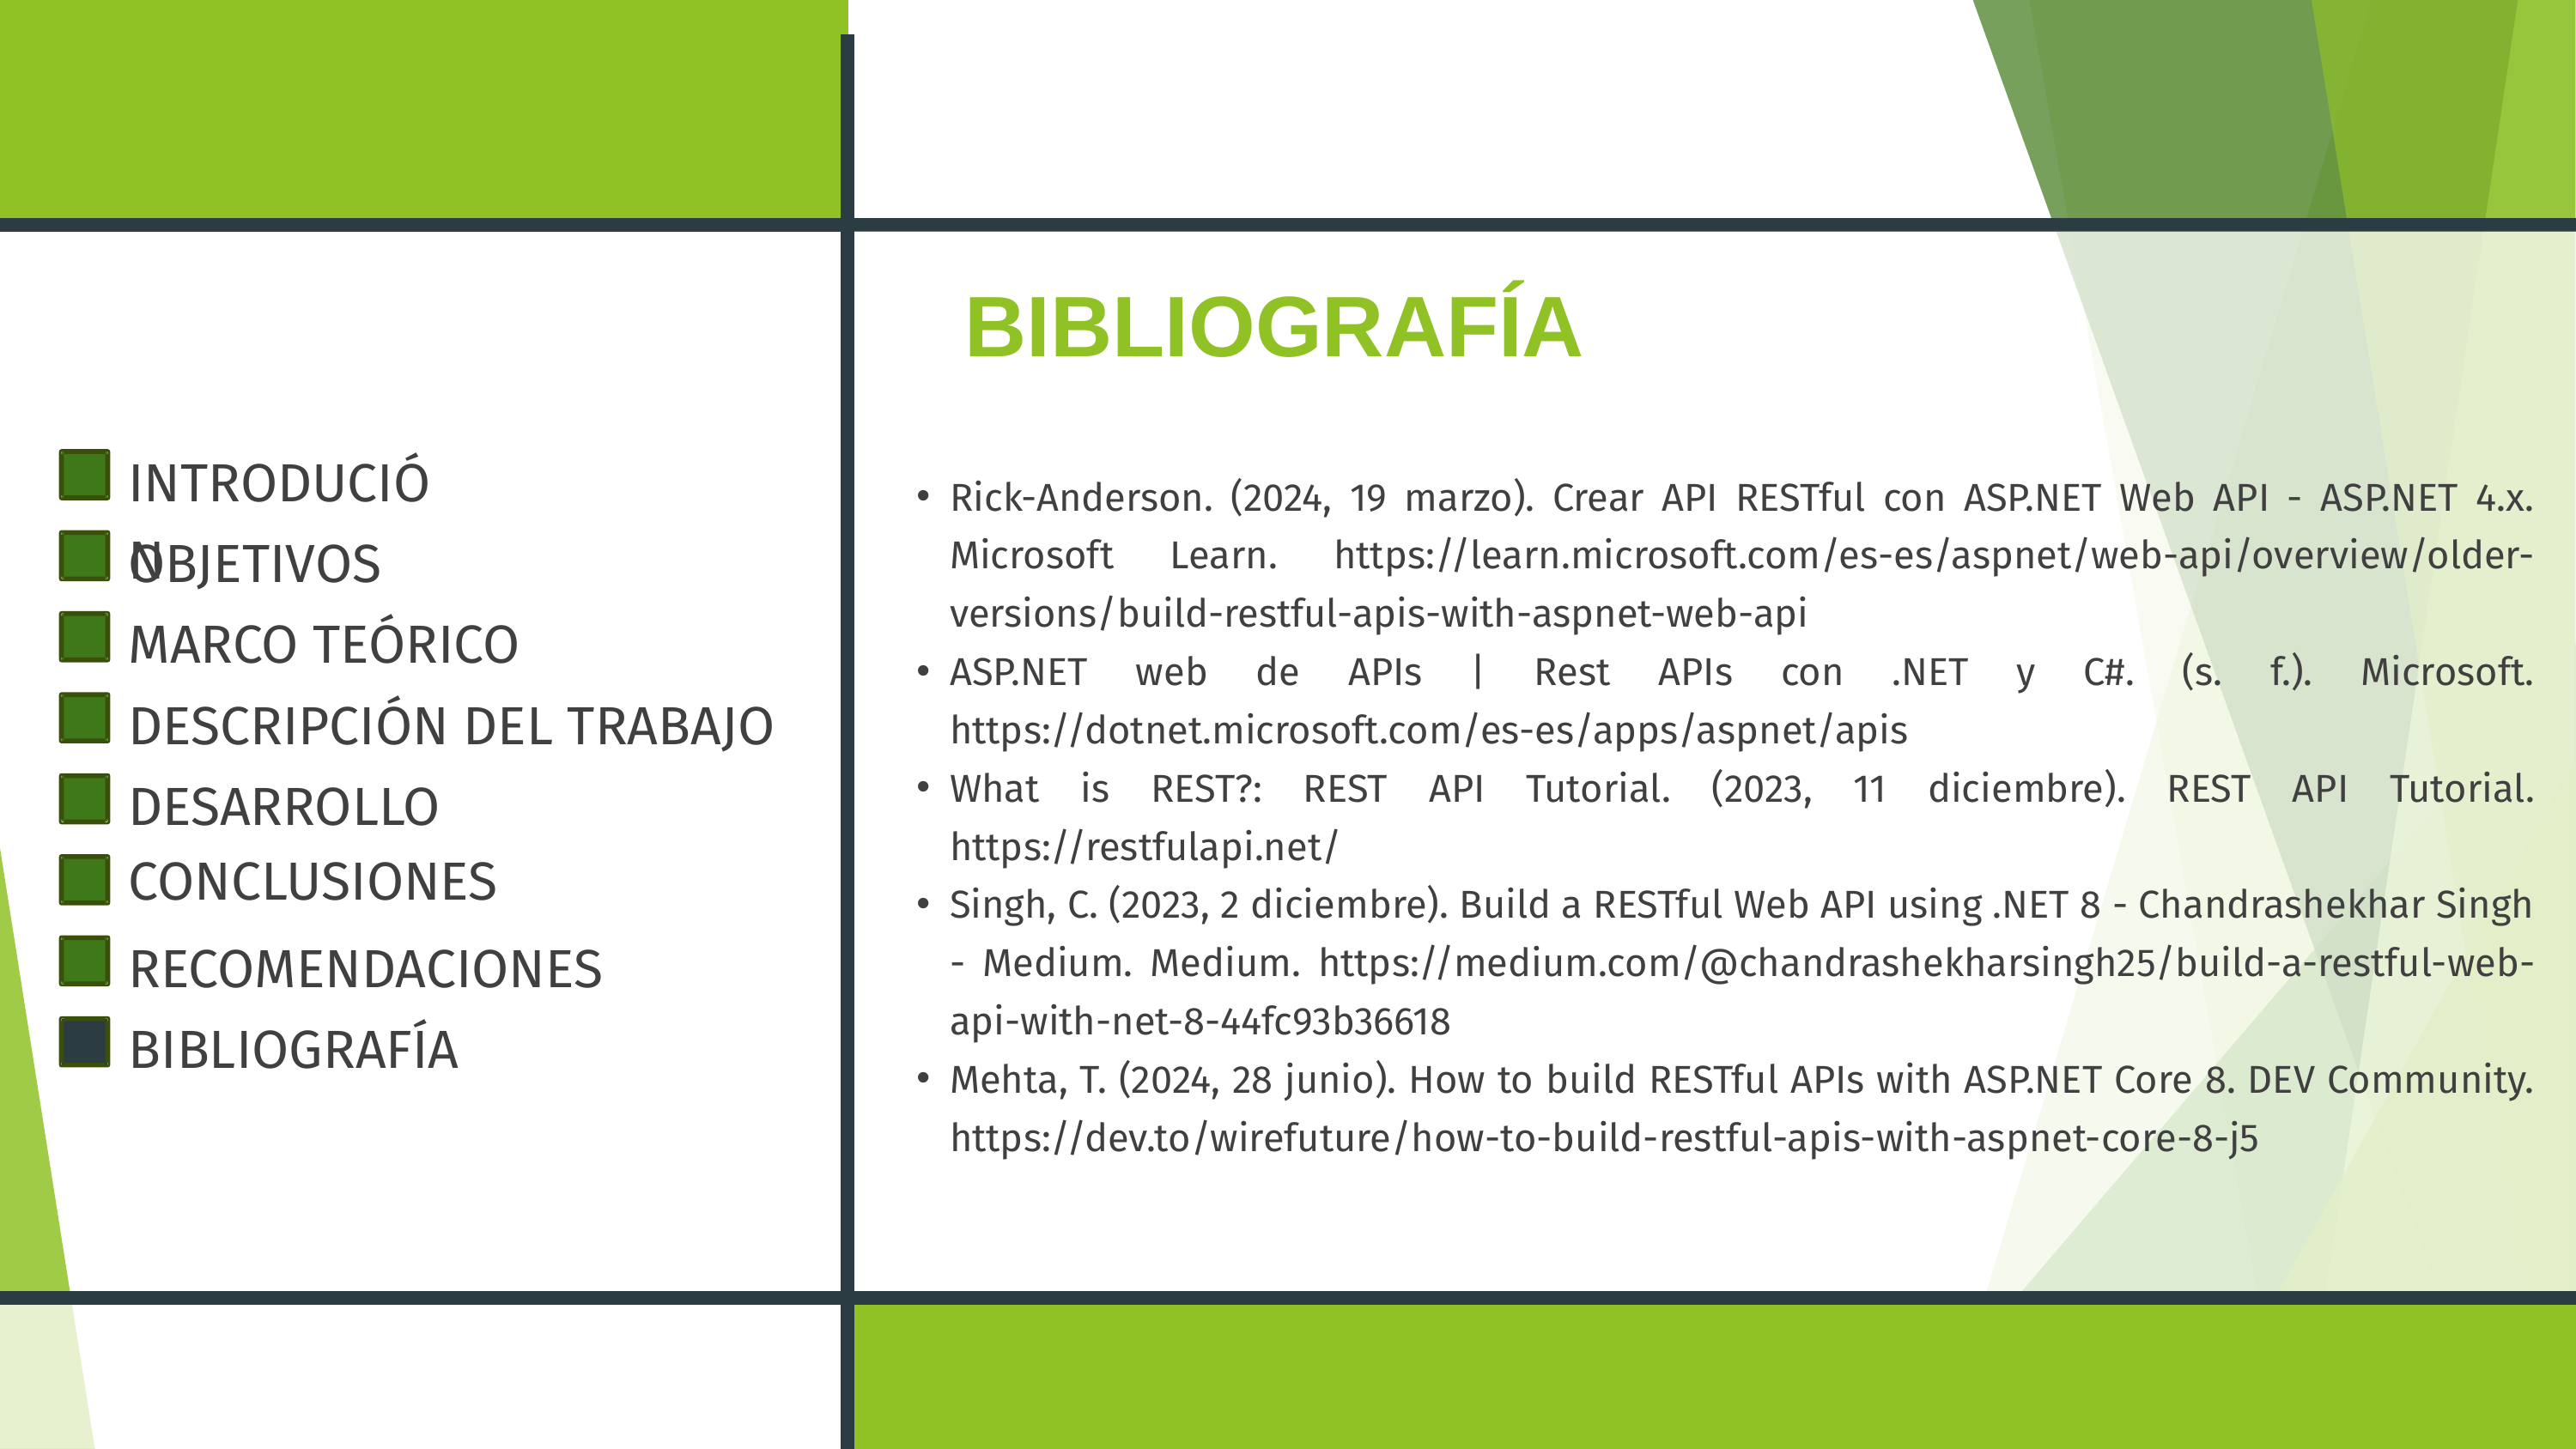

BIBLIOGRAFÍA
INTRODUCIÓN

OBJETIVOS

MARCO TEÓRICO

DESCRIPCIÓN DEL TRABAJO

DESARROLLO

CONCLUSIONES

RECOMENDACIONES

BIBLIOGRAFÍA

Rick-Anderson. (2024, 19 marzo). Crear API RESTful con ASP.NET Web API - ASP.NET 4.x. Microsoft Learn. https://learn.microsoft.com/es-es/aspnet/web-api/overview/older-versions/build-restful-apis-with-aspnet-web-api
ASP.NET web de APIs | Rest APIs con .NET y C#. (s. f.). Microsoft. https://dotnet.microsoft.com/es-es/apps/aspnet/apis
What is REST?: REST API Tutorial. (2023, 11 diciembre). REST API Tutorial. https://restfulapi.net/
Singh, C. (2023, 2 diciembre). Build a RESTful Web API using .NET 8 - Chandrashekhar Singh - Medium. Medium. https://medium.com/@chandrashekharsingh25/build-a-restful-web-api-with-net-8-44fc93b36618
Mehta, T. (2024, 28 junio). How to build RESTful APIs with ASP.NET Core 8. DEV Community. https://dev.to/wirefuture/how-to-build-restful-apis-with-aspnet-core-8-j5